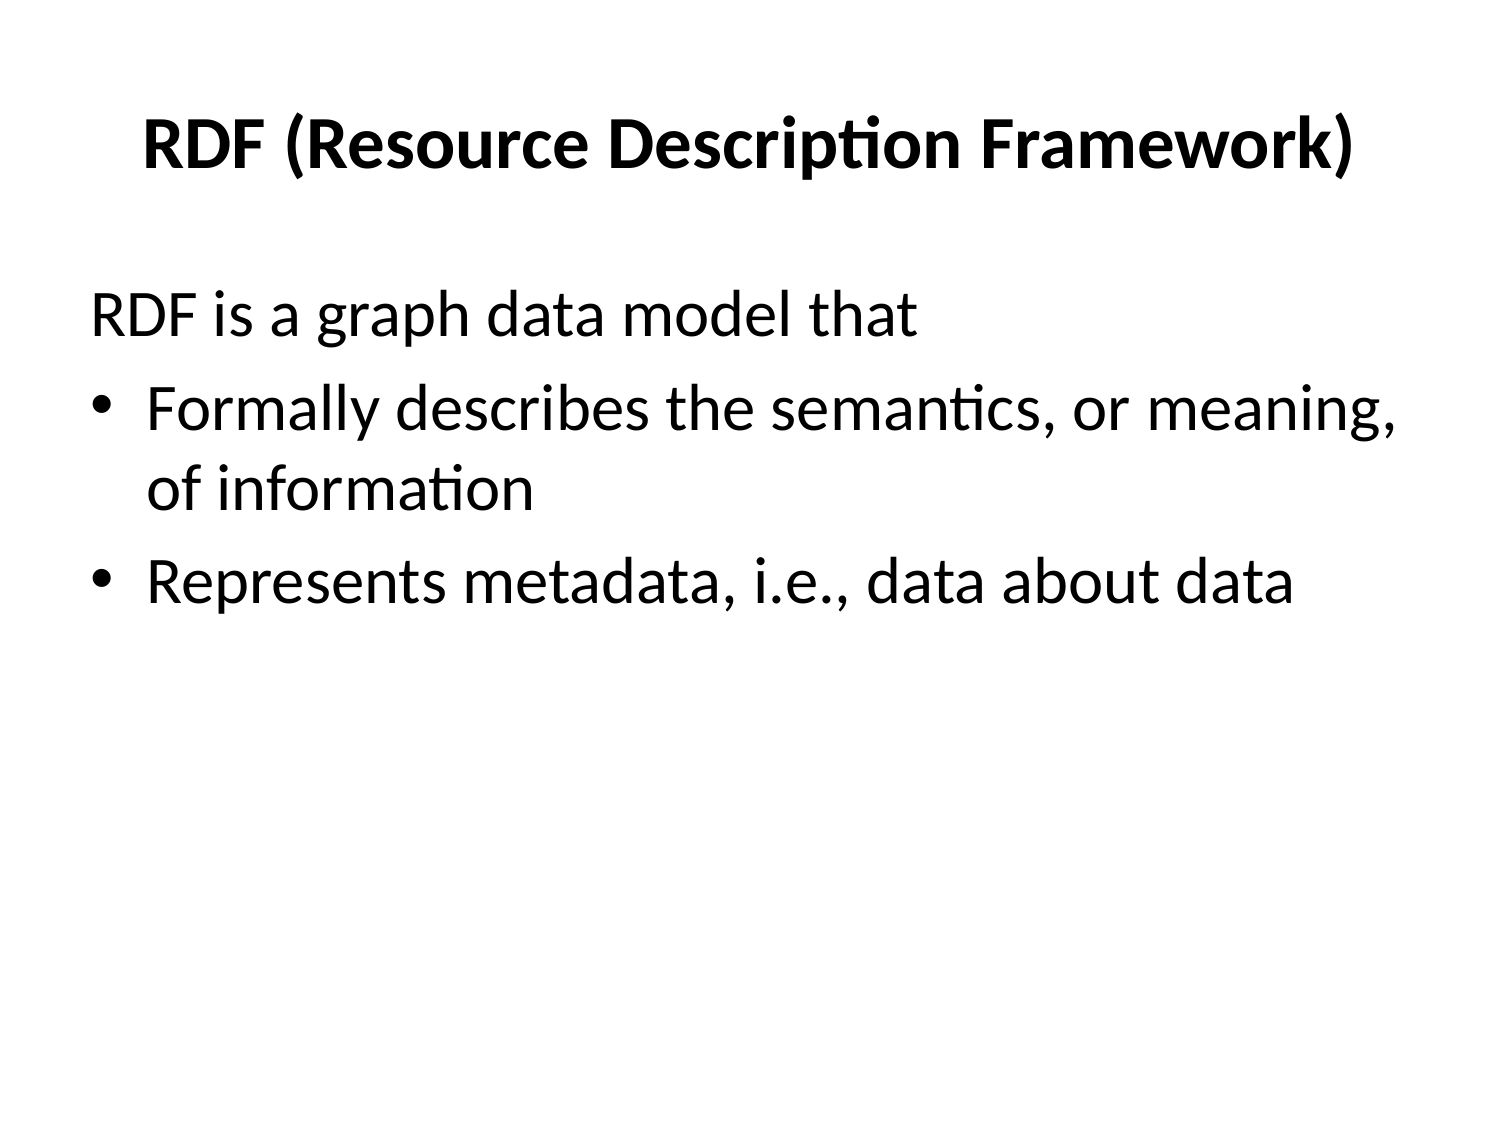

# RDF (Resource Description Framework)
RDF is a graph data model that
Formally describes the semantics, or meaning, of information
Represents metadata, i.e., data about data